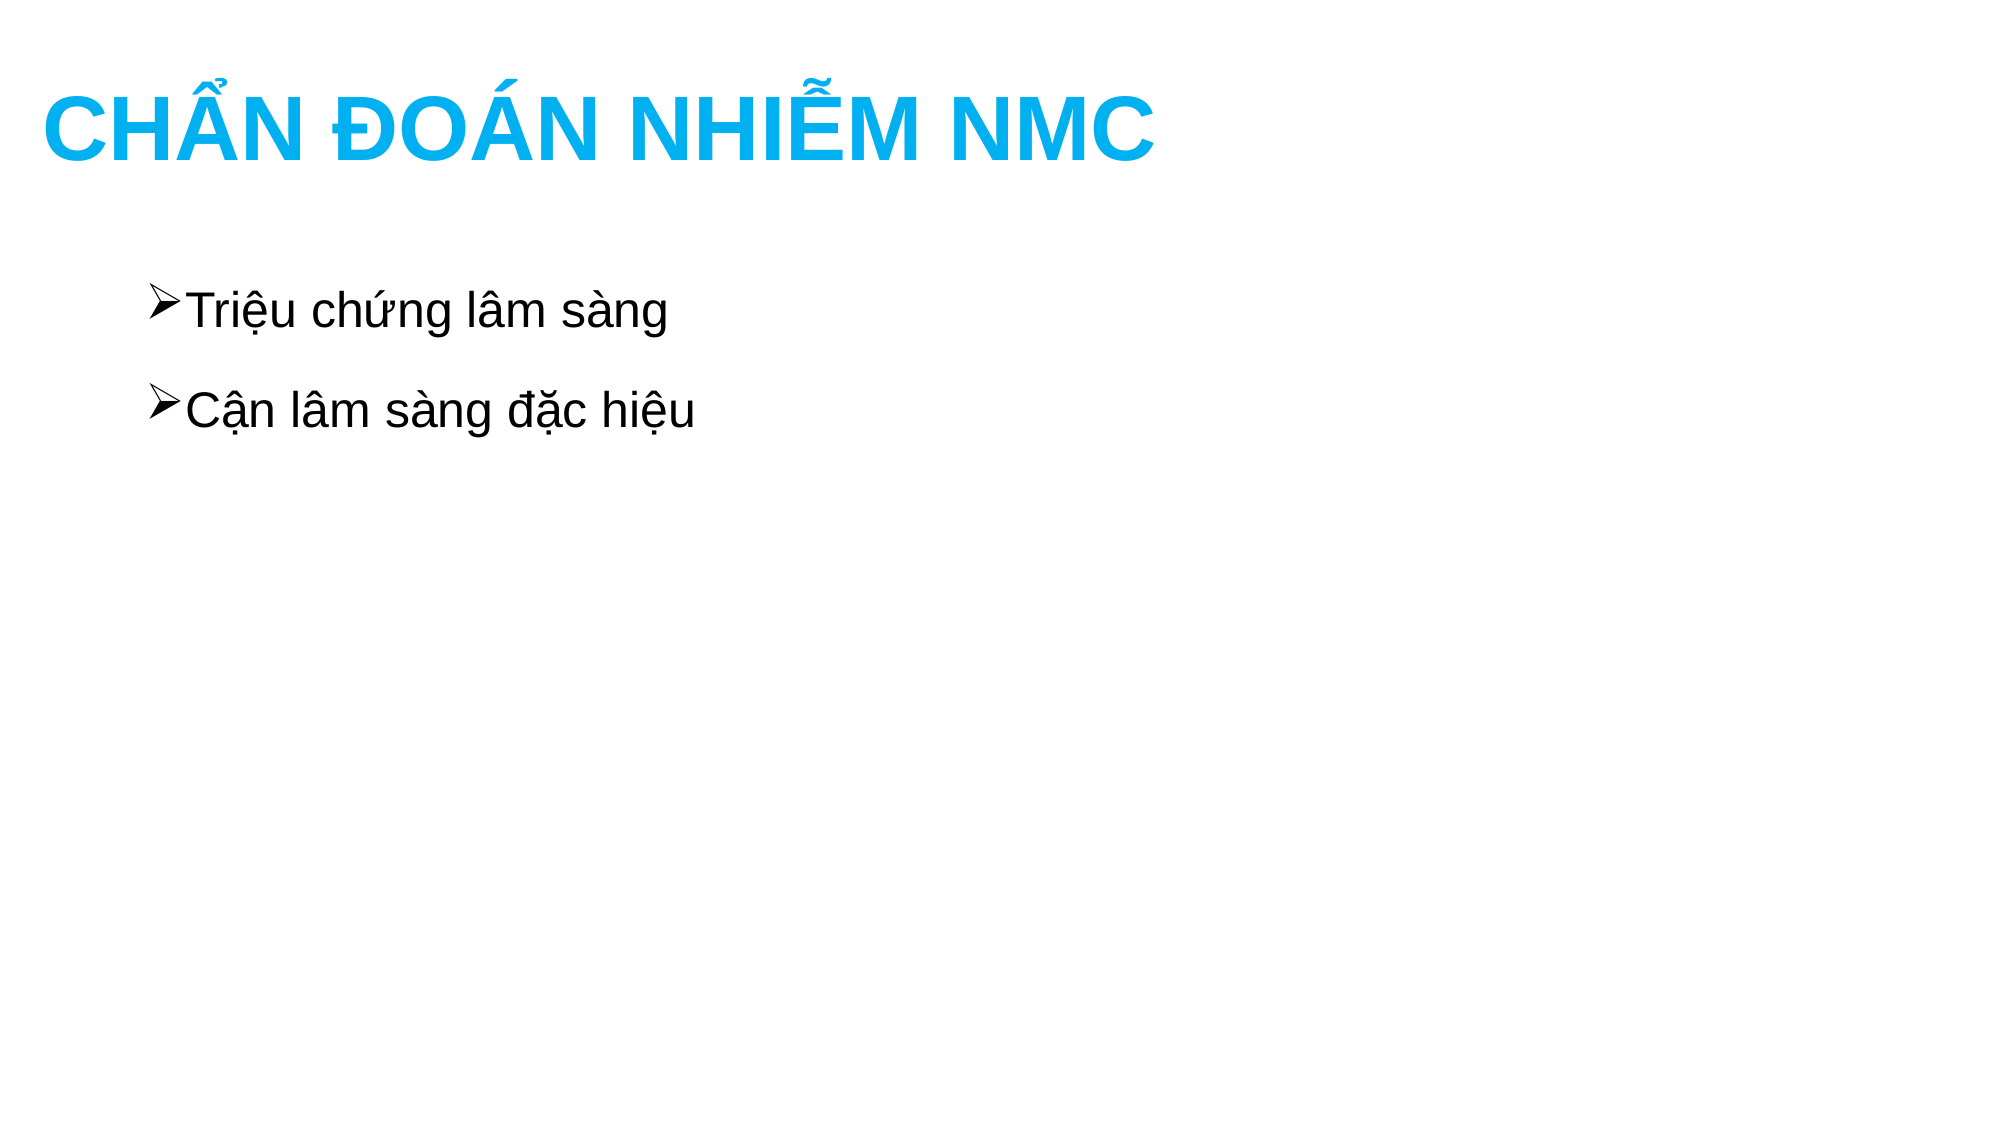

# CHẨN ĐOÁN NHIỄM NMC
Triệu chứng lâm sàng
Cận lâm sàng đặc hiệu